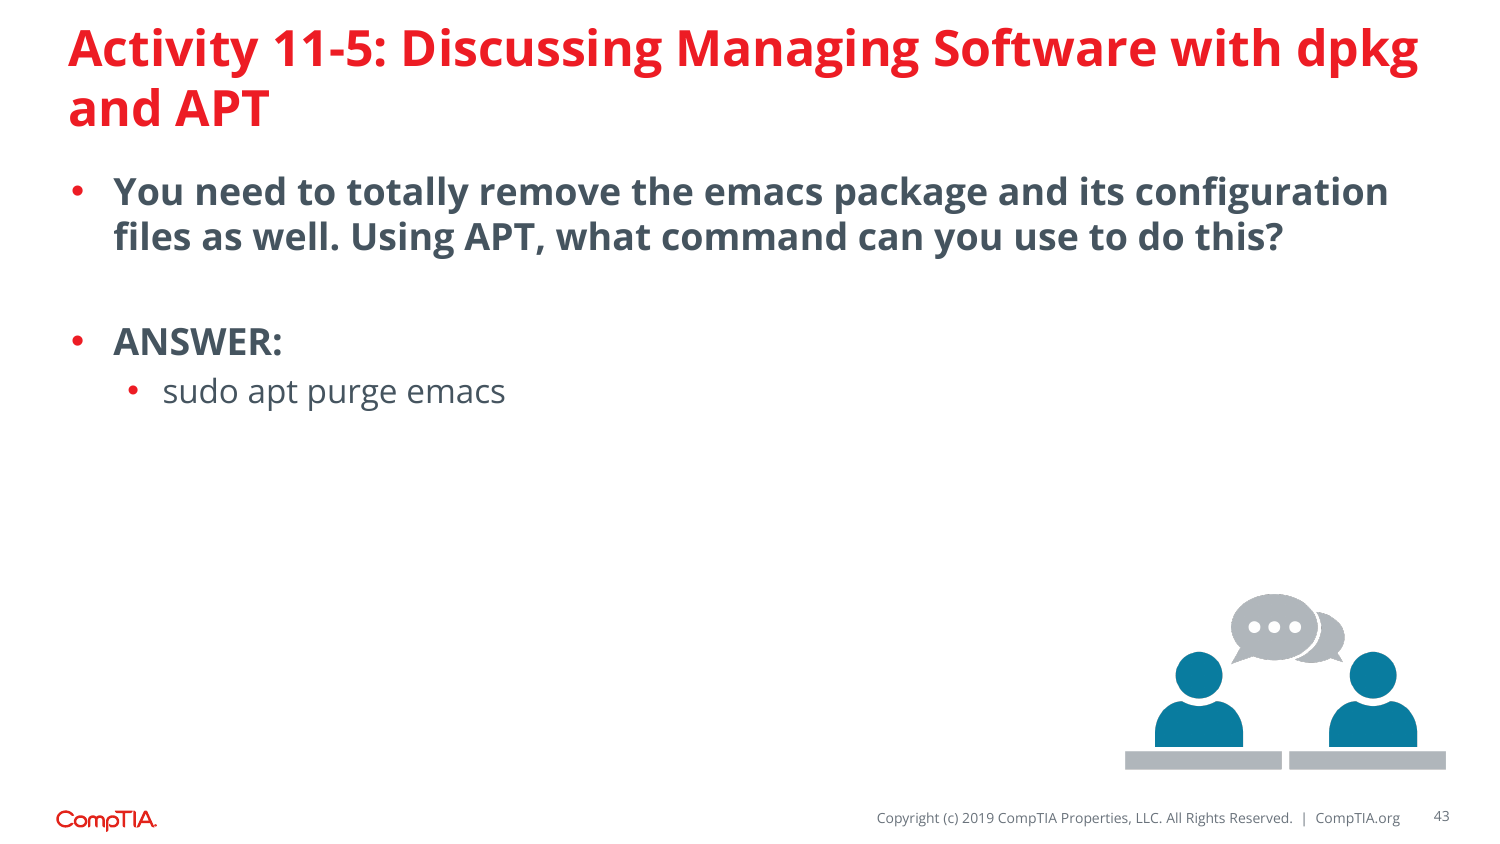

# Activity 11-5: Discussing Managing Software with dpkg and APT
You need to totally remove the emacs package and its configuration files as well. Using APT, what command can you use to do this?

ANSWER:
sudo apt purge emacs

43